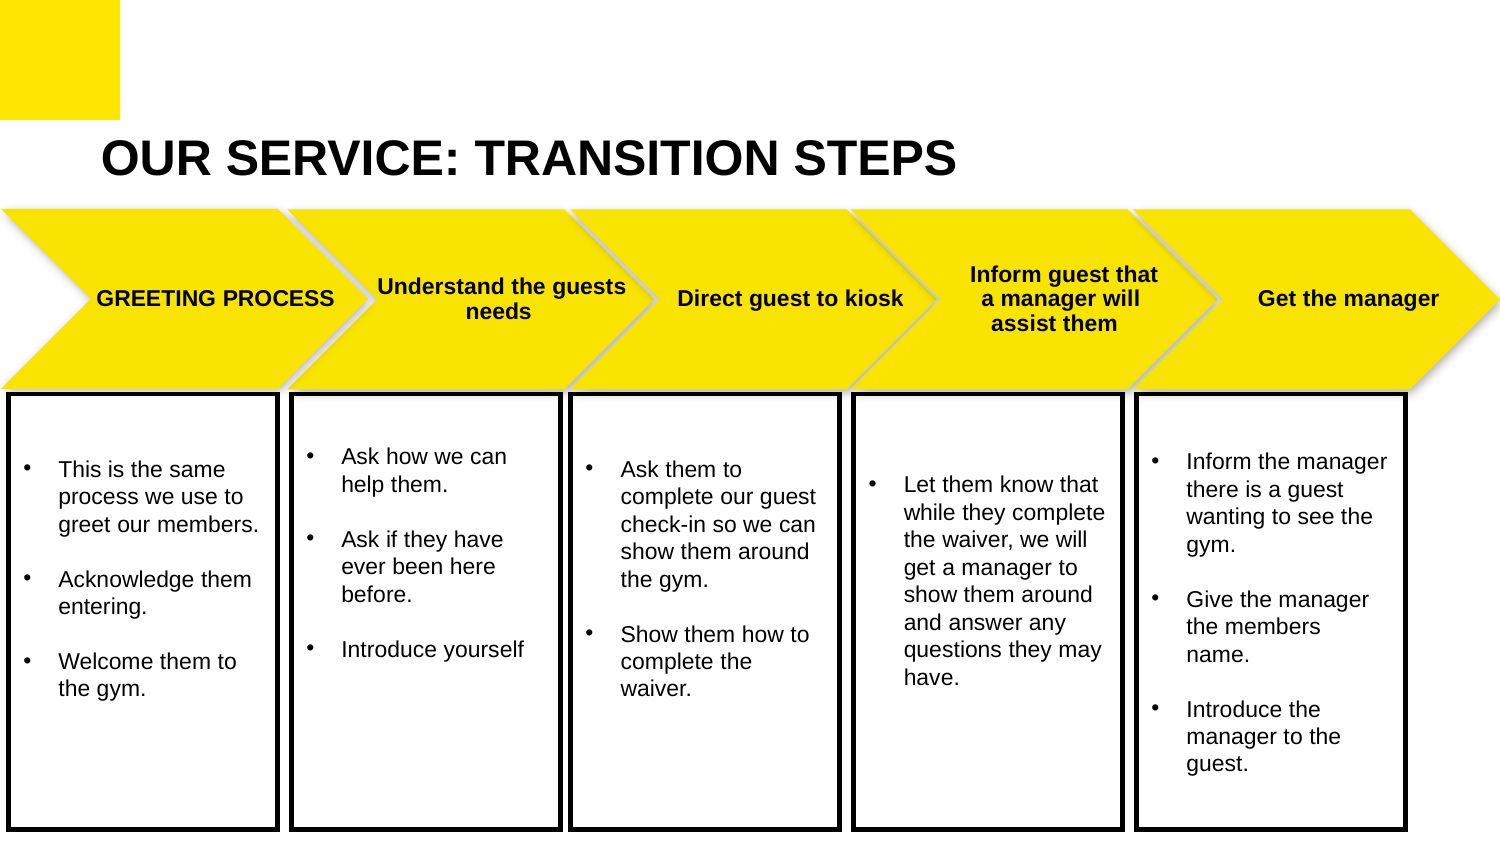

OUR SERVICE: TRANSITION STEPS

 GREETING PROCESS

 Understand the guests needs

Direct guest to kiosk

 Inform guest that a manager will assist them

Get the manager
This is the same process we use to greet our members.

Acknowledge them entering.

Welcome them to the gym.

Ask how we can help them.

Ask if they have ever been here before.

Introduce yourself

Ask them to complete our guest check-in so we can show them around the gym.

Show them how to complete the waiver.

Let them know that while they complete the waiver, we will get a manager to show them around and answer any questions they may have.

Inform the manager there is a guest wanting to see the gym.

Give the manager the members name.

Introduce the manager to the guest.